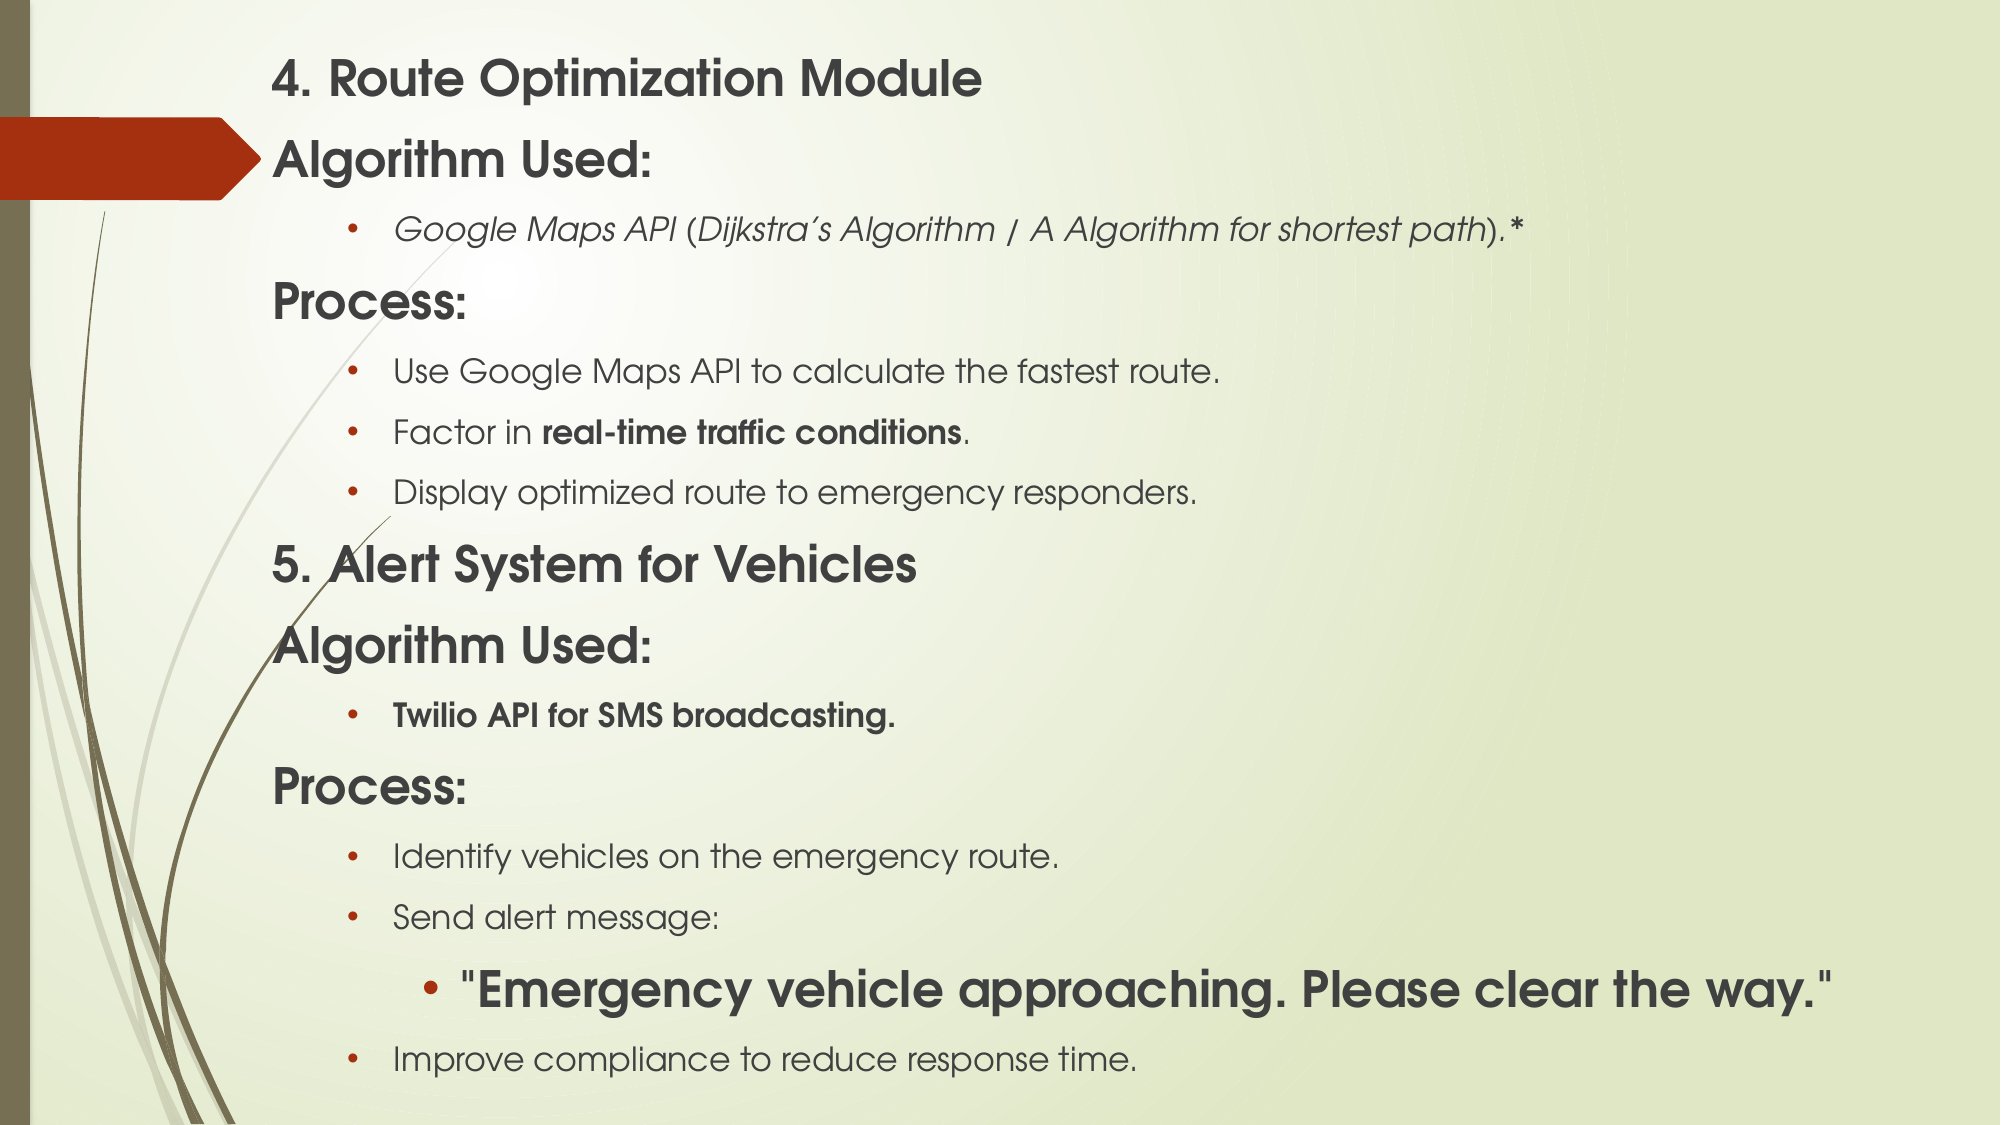

4. Route Optimization Module
Algorithm Used:
Google Maps API (Dijkstra’s Algorithm / A Algorithm for shortest path).*
Process:
Use Google Maps API to calculate the fastest route.
Factor in real-time traffic conditions.
Display optimized route to emergency responders.
5. Alert System for Vehicles
Algorithm Used:
Twilio API for SMS broadcasting.
Process:
Identify vehicles on the emergency route.
Send alert message:
"Emergency vehicle approaching. Please clear the way."
Improve compliance to reduce response time.

#